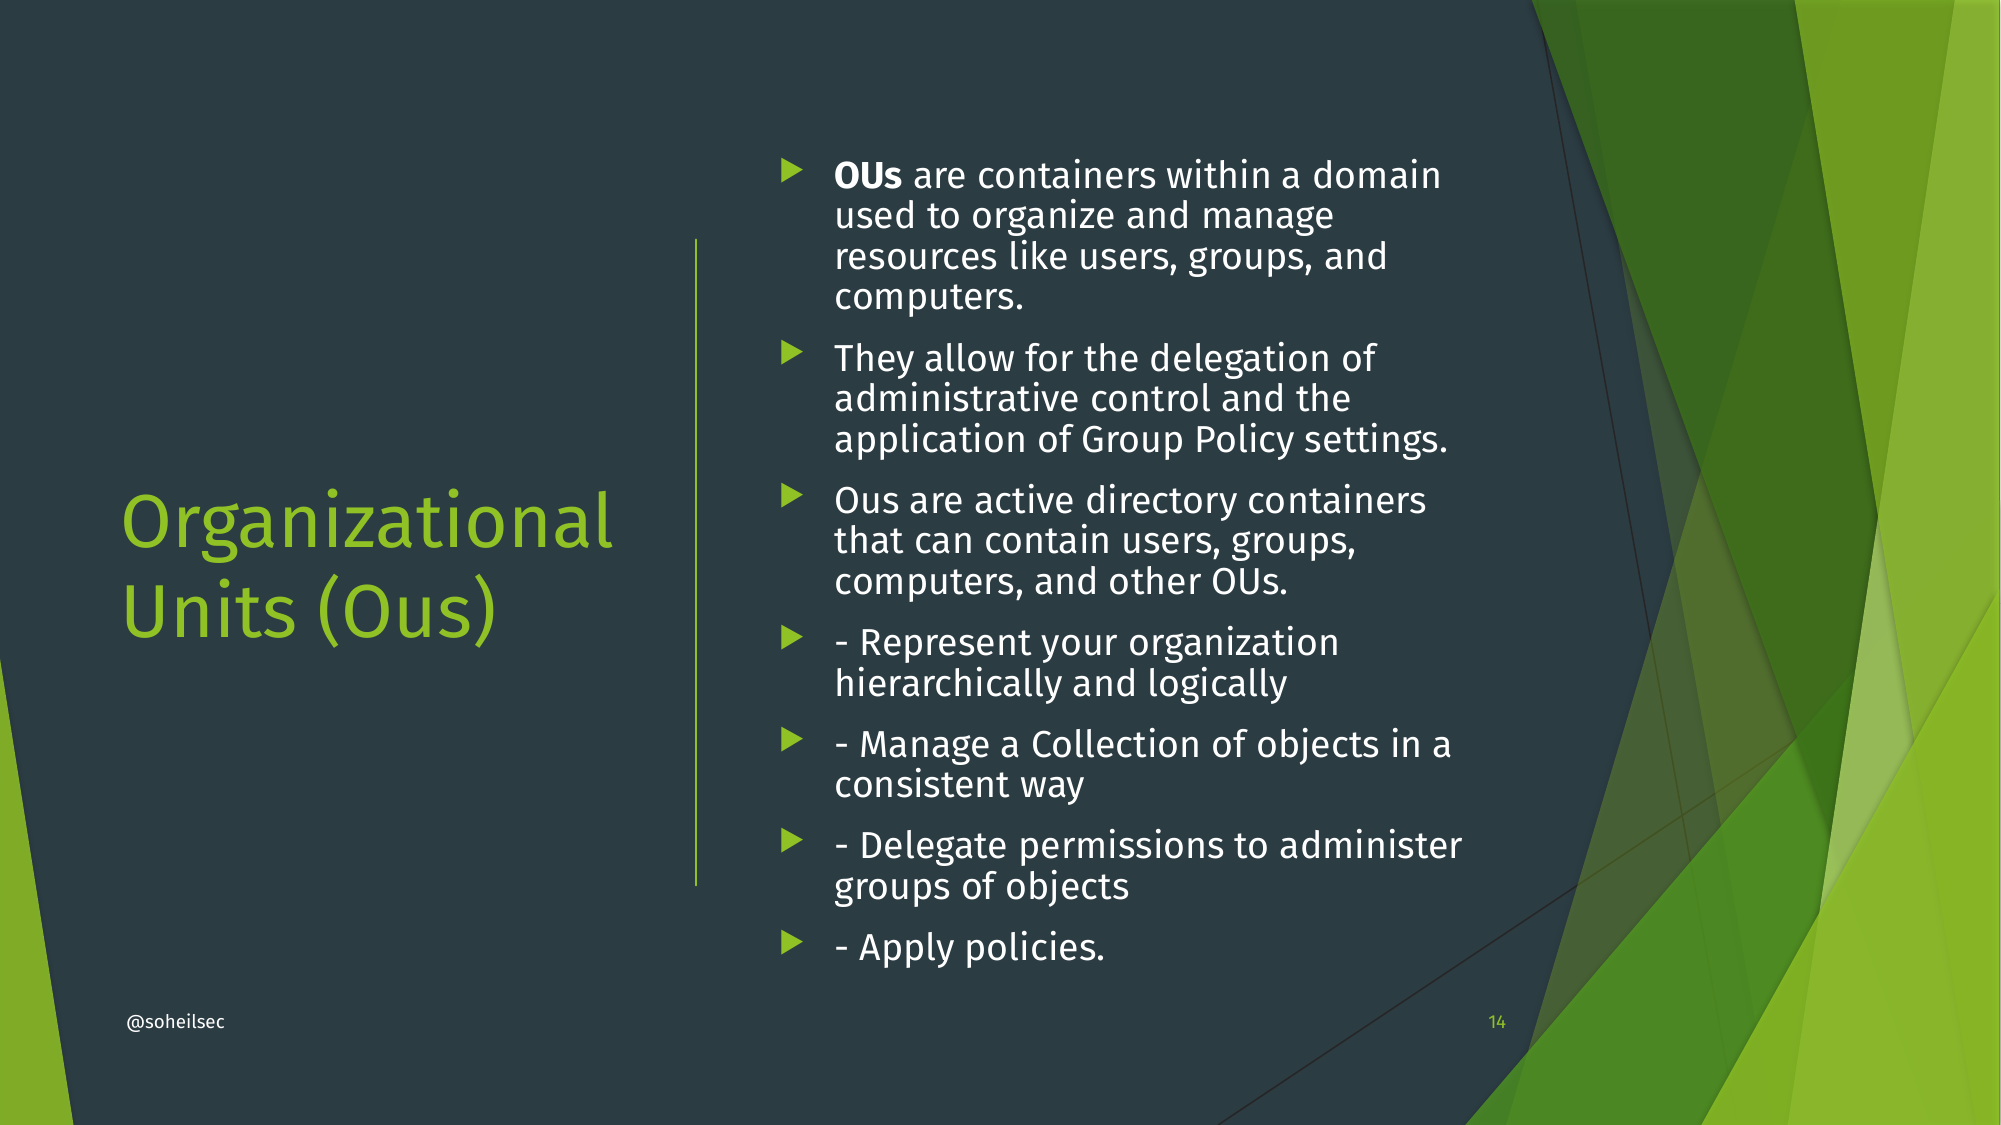

# Organizational Units (Ous)
OUs are containers within a domain used to organize and manage resources like users, groups, and computers.
They allow for the delegation of administrative control and the application of Group Policy settings.
Ous are active directory containers that can contain users, groups, computers, and other OUs.
- Represent your organization hierarchically and logically
- Manage a Collection of objects in a consistent way
- Delegate permissions to administer groups of objects
- Apply policies.
@soheilsec
14